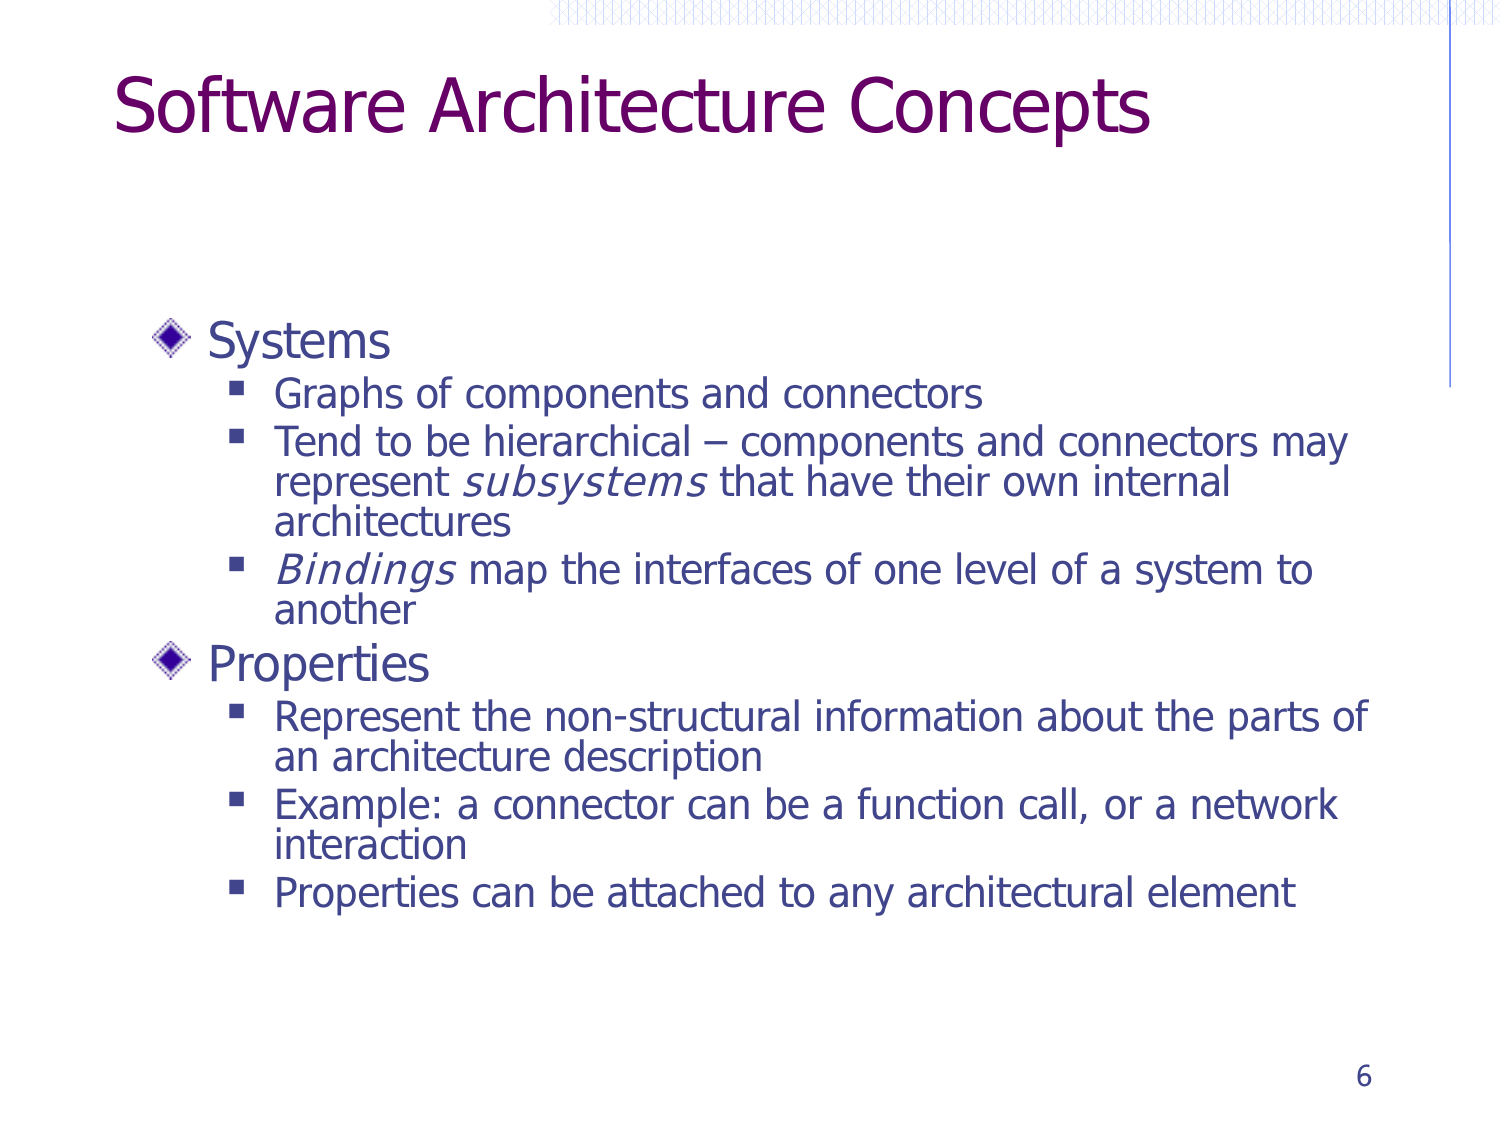

# Software Architecture Concepts
Systems
Graphs of components and connectors
Tend to be hierarchical – components and connectors may represent subsystems that have their own internal architectures
Bindings map the interfaces of one level of a system to another
Properties
Represent the non-structural information about the parts of an architecture description
Example: a connector can be a function call, or a network interaction
Properties can be attached to any architectural element
6